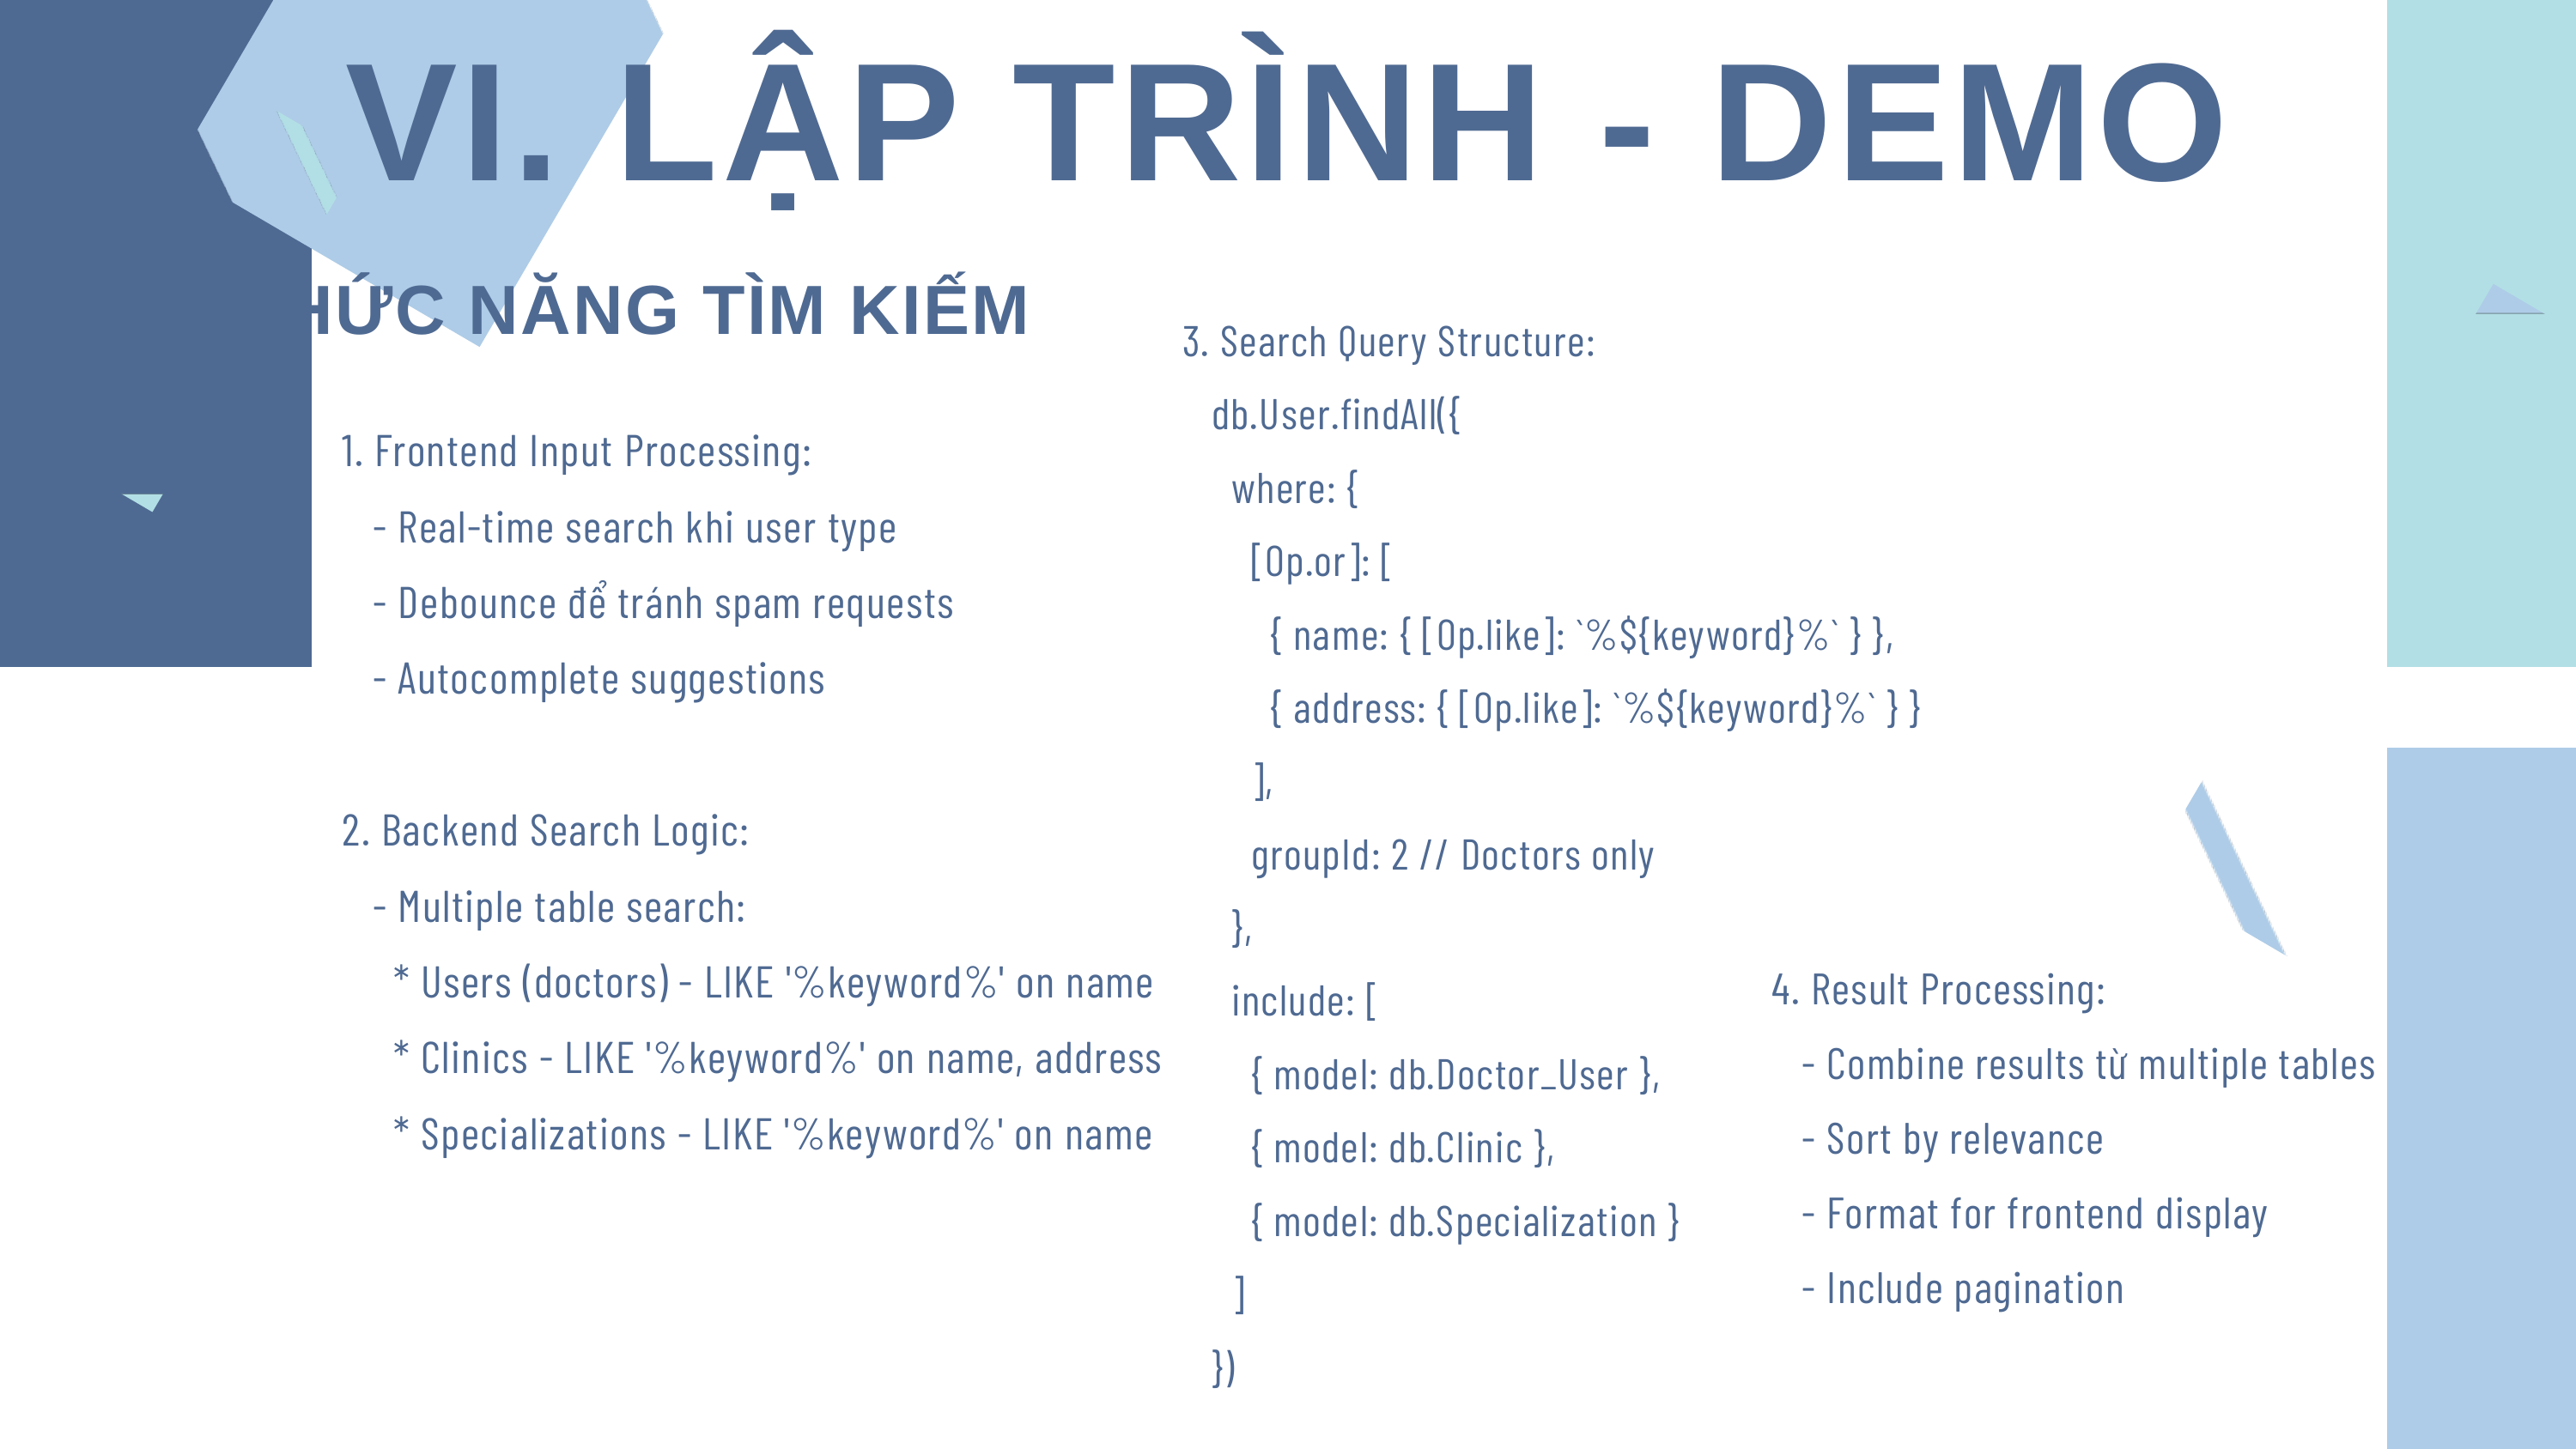

VI. LẬP TRÌNH - DEMO

CHỨC NĂNG TÌM KIẾM

3. Search Query Structure:
   db.User.findAll({
     where: {
       [Op.or]: [
         { name: { [Op.like]: `%${keyword}%` } },
         { address: { [Op.like]: `%${keyword}%` } }
       ],
       groupId: 2 // Doctors only
     },
     include: [
       { model: db.Doctor_User },
       { model: db.Clinic },
       { model: db.Specialization }
     ]
   })

1. Frontend Input Processing:
   - Real-time search khi user type
   - Debounce để tránh spam requests
   - Autocomplete suggestions

2. Backend Search Logic:
   - Multiple table search:
     * Users (doctors) - LIKE '%keyword%' on name
     * Clinics - LIKE '%keyword%' on name, address
     * Specializations - LIKE '%keyword%' on name

4. Result Processing:
   - Combine results từ multiple tables
   - Sort by relevance
   - Format for frontend display
   - Include pagination